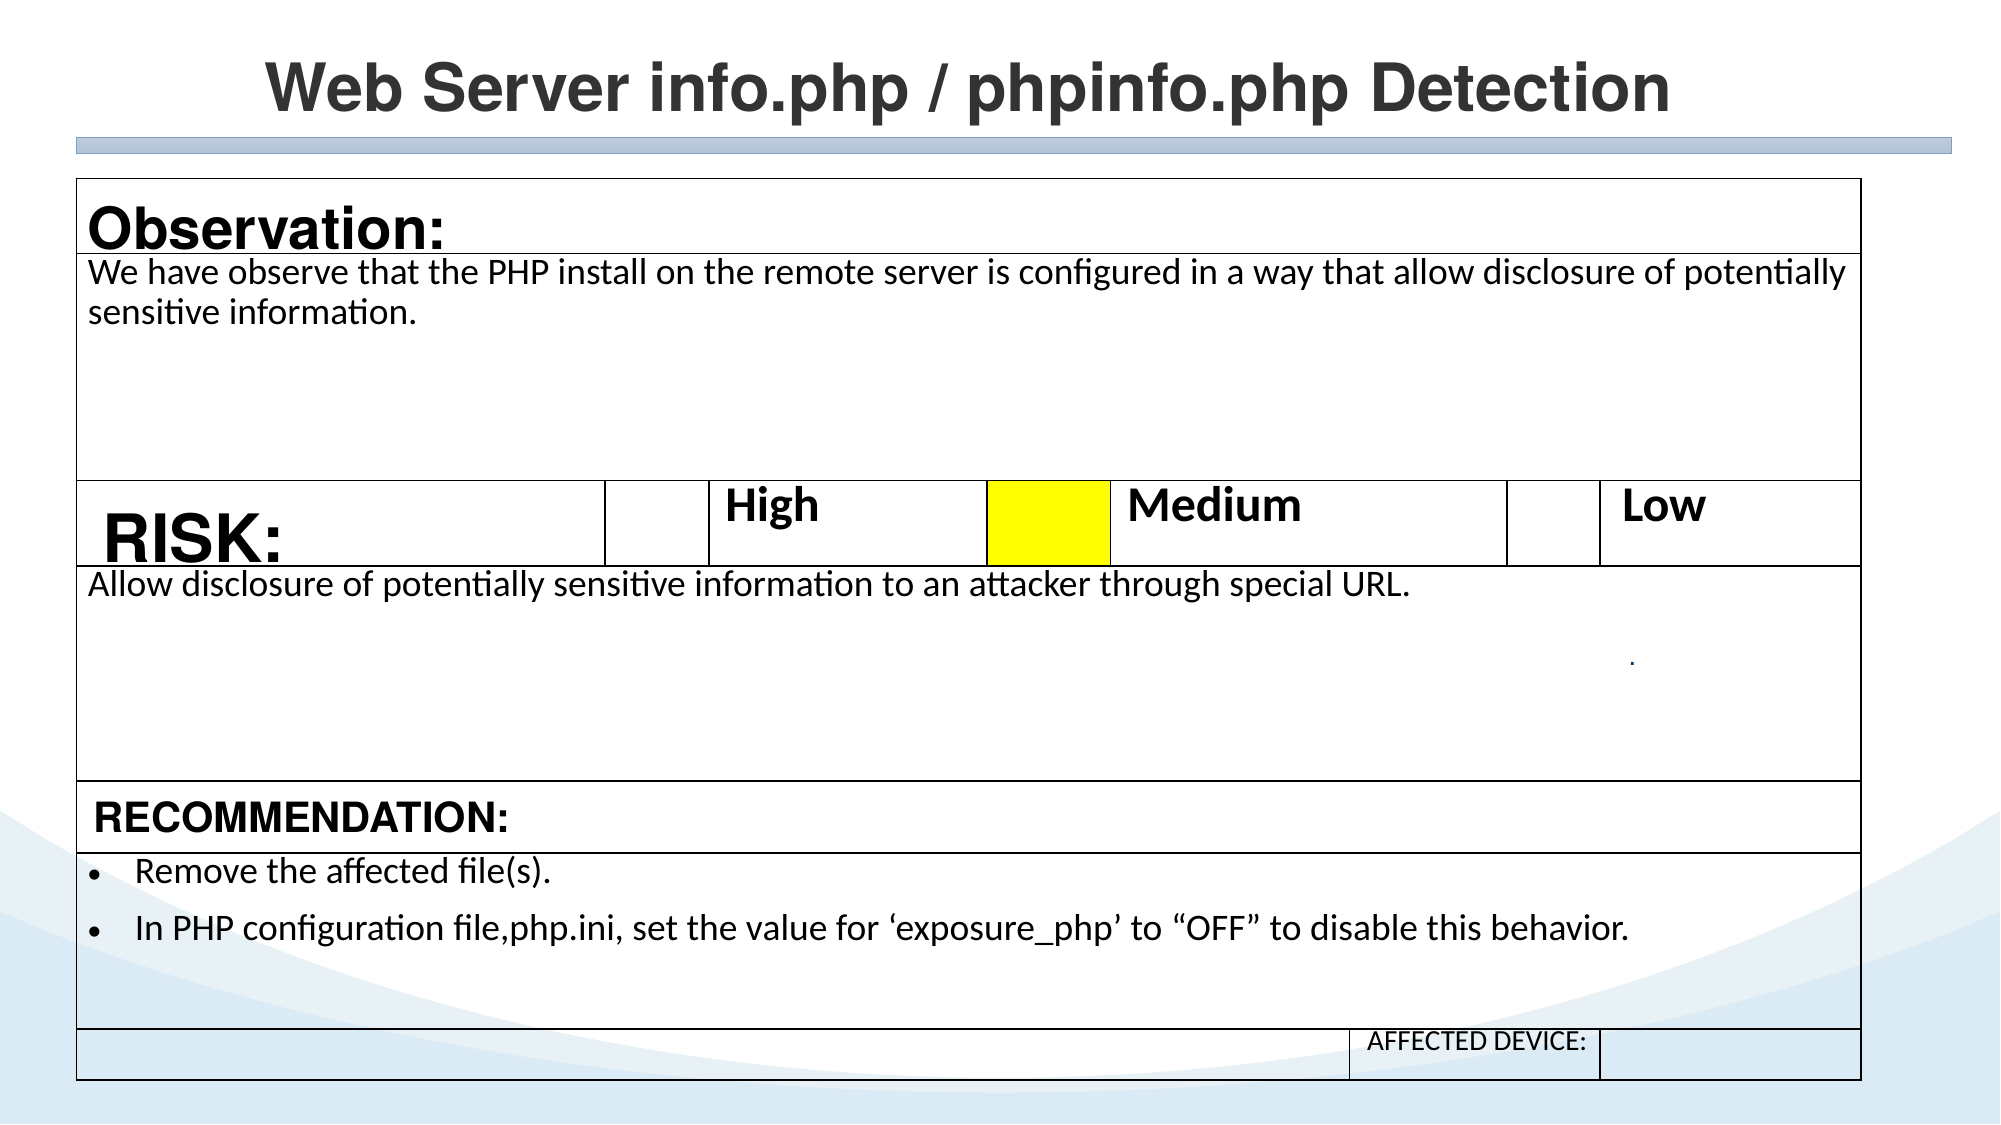

Web Server info.php / phpinfo.php Detection

| Observation: |  |  |  |  |  |  |  |
| --- | --- | --- | --- | --- | --- | --- | --- |
| We have observe that the PHP install on the remote server is configured in a way that allow disclosure of potentially sensitive information. |  |  |  |  |  |  |  |
| RISK: |  | High |  | Medium |  |  | Low |
| Allow disclosure of potentially sensitive information to an attacker through special URL. |  |  |  |  |  |  |  |
| RECOMMENDATION: |  |  |  |  |  |  |  |
| Remove the affected file(s). In PHP configuration file,php.ini, set the value for ‘exposure\_php’ to “OFF” to disable this behavior. |  |  |  |  |  |  |  |
|  |  |  |  |  | AFFECTED DEVICE: |  |  |
.